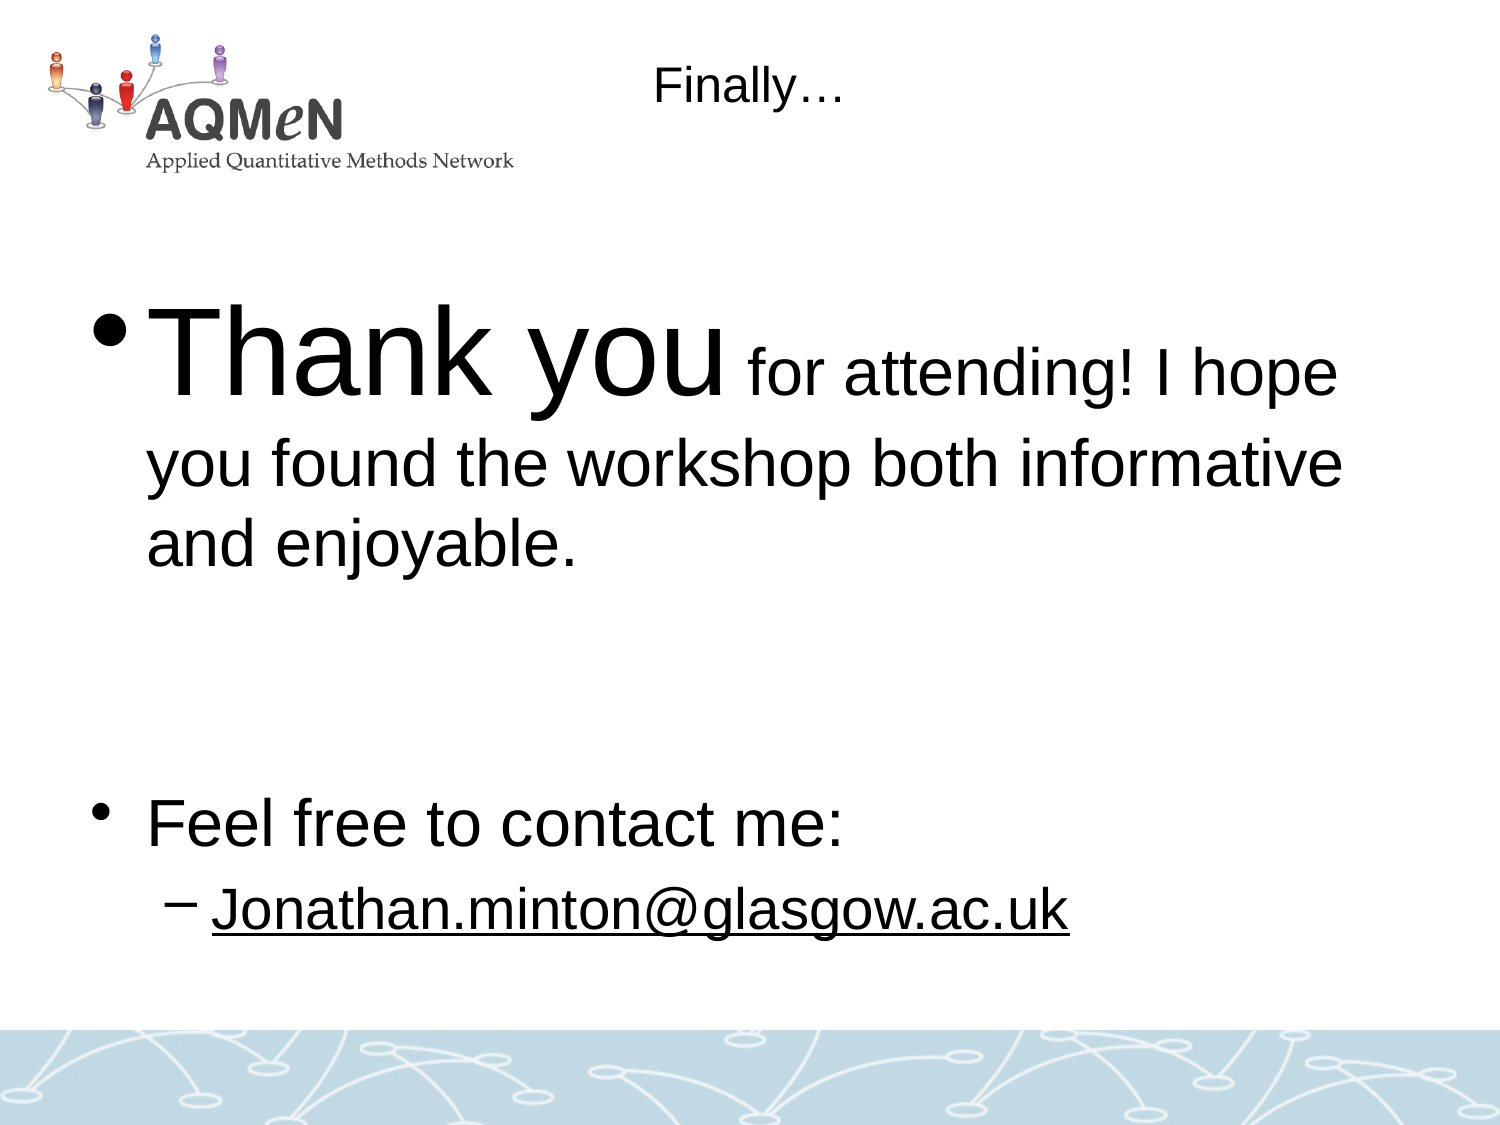

# Finally…
Thank you for attending! I hope you found the workshop both informative and enjoyable.

Feel free to contact me:
Jonathan.minton@glasgow.ac.uk